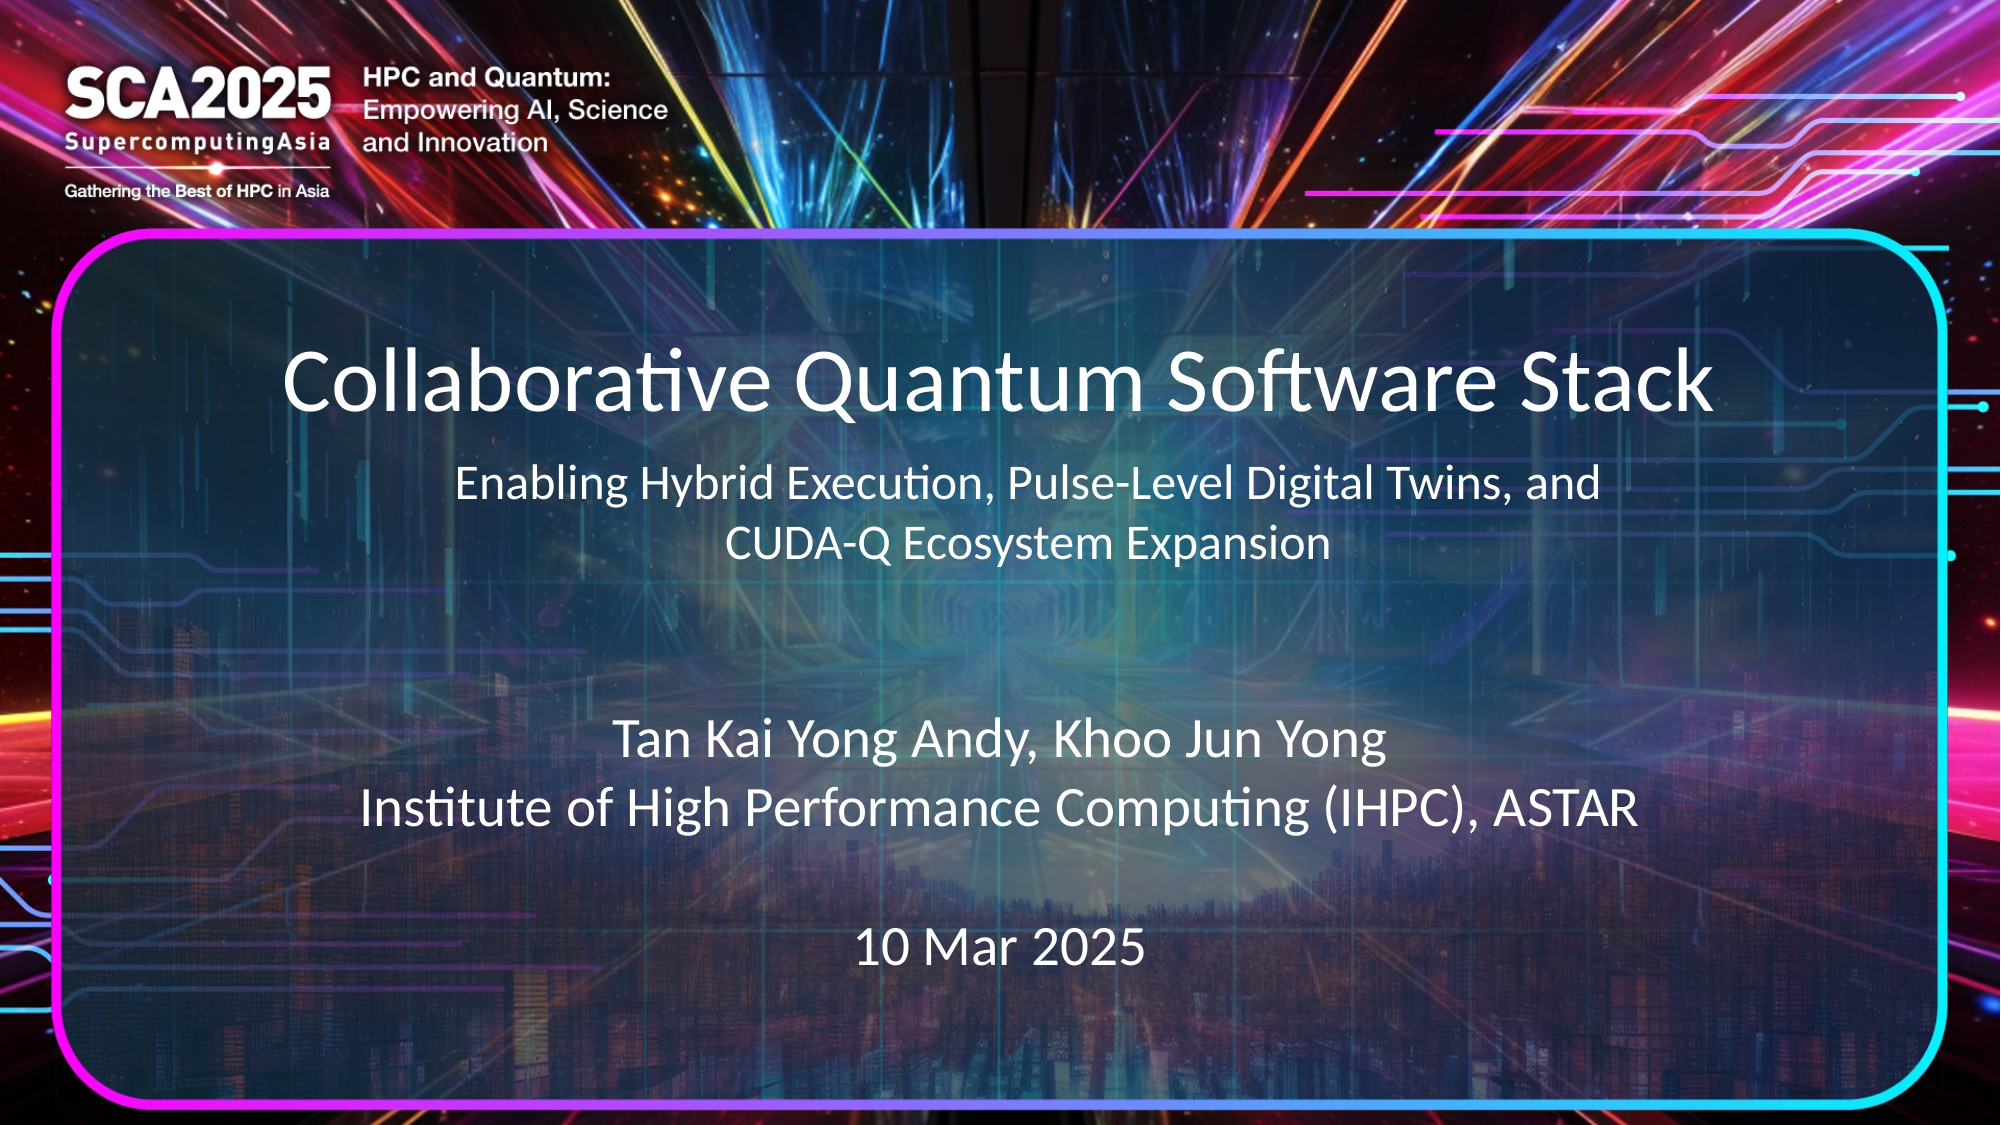

# Collaborative Quantum Software Stack
Enabling Hybrid Execution, Pulse-Level Digital Twins, and CUDA-Q Ecosystem Expansion

Tan Kai Yong Andy, Khoo Jun Yong
Institute of High Performance Computing (IHPC), ASTAR

10 Mar 2025